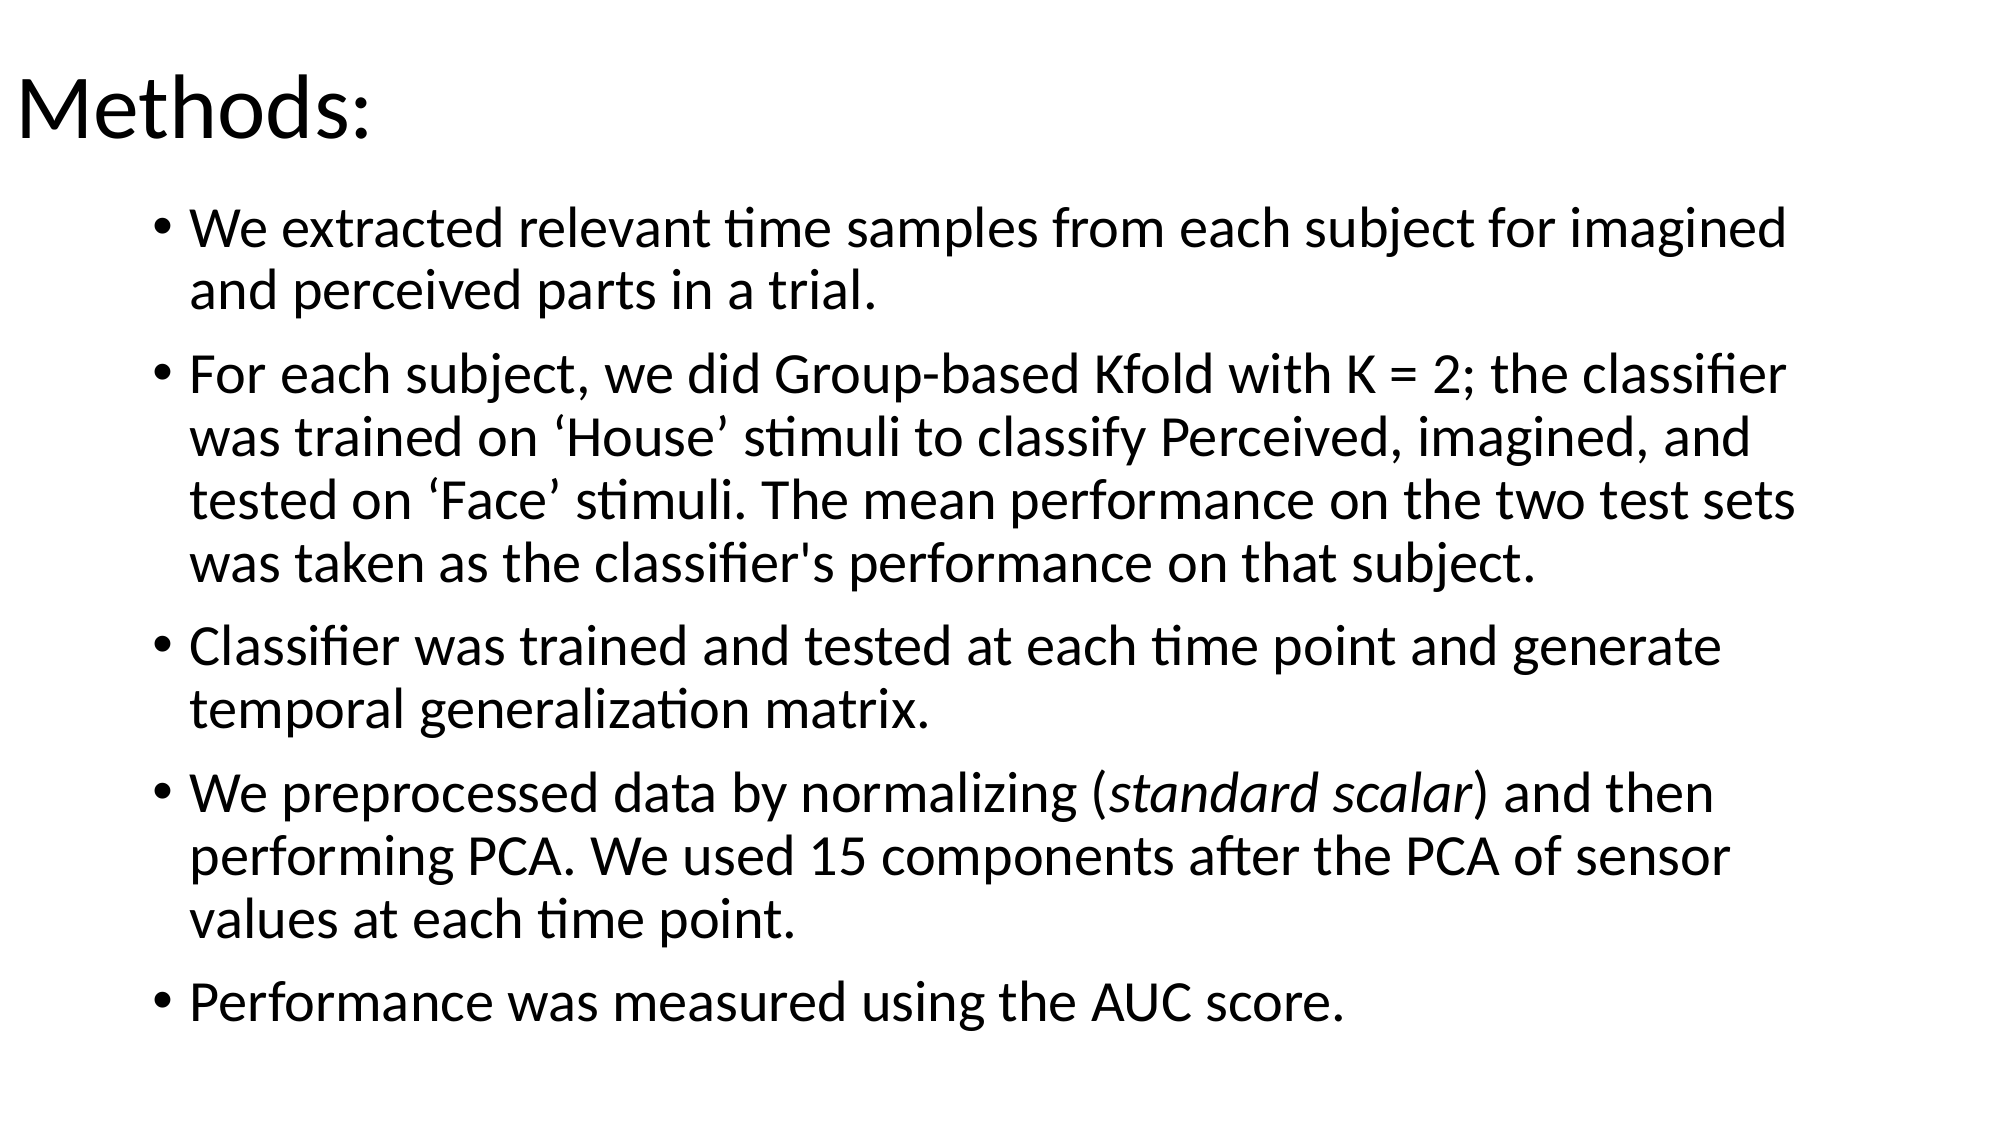

# Methods:
We extracted relevant time samples from each subject for imagined and perceived parts in a trial.
For each subject, we did Group-based Kfold with K = 2; the classifier was trained on ‘House’ stimuli to classify Perceived, imagined, and tested on ‘Face’ stimuli. The mean performance on the two test sets was taken as the classifier's performance on that subject.
Classifier was trained and tested at each time point and generate temporal generalization matrix.
We preprocessed data by normalizing (standard scalar) and then performing PCA. We used 15 components after the PCA of sensor values at each time point.
Performance was measured using the AUC score.